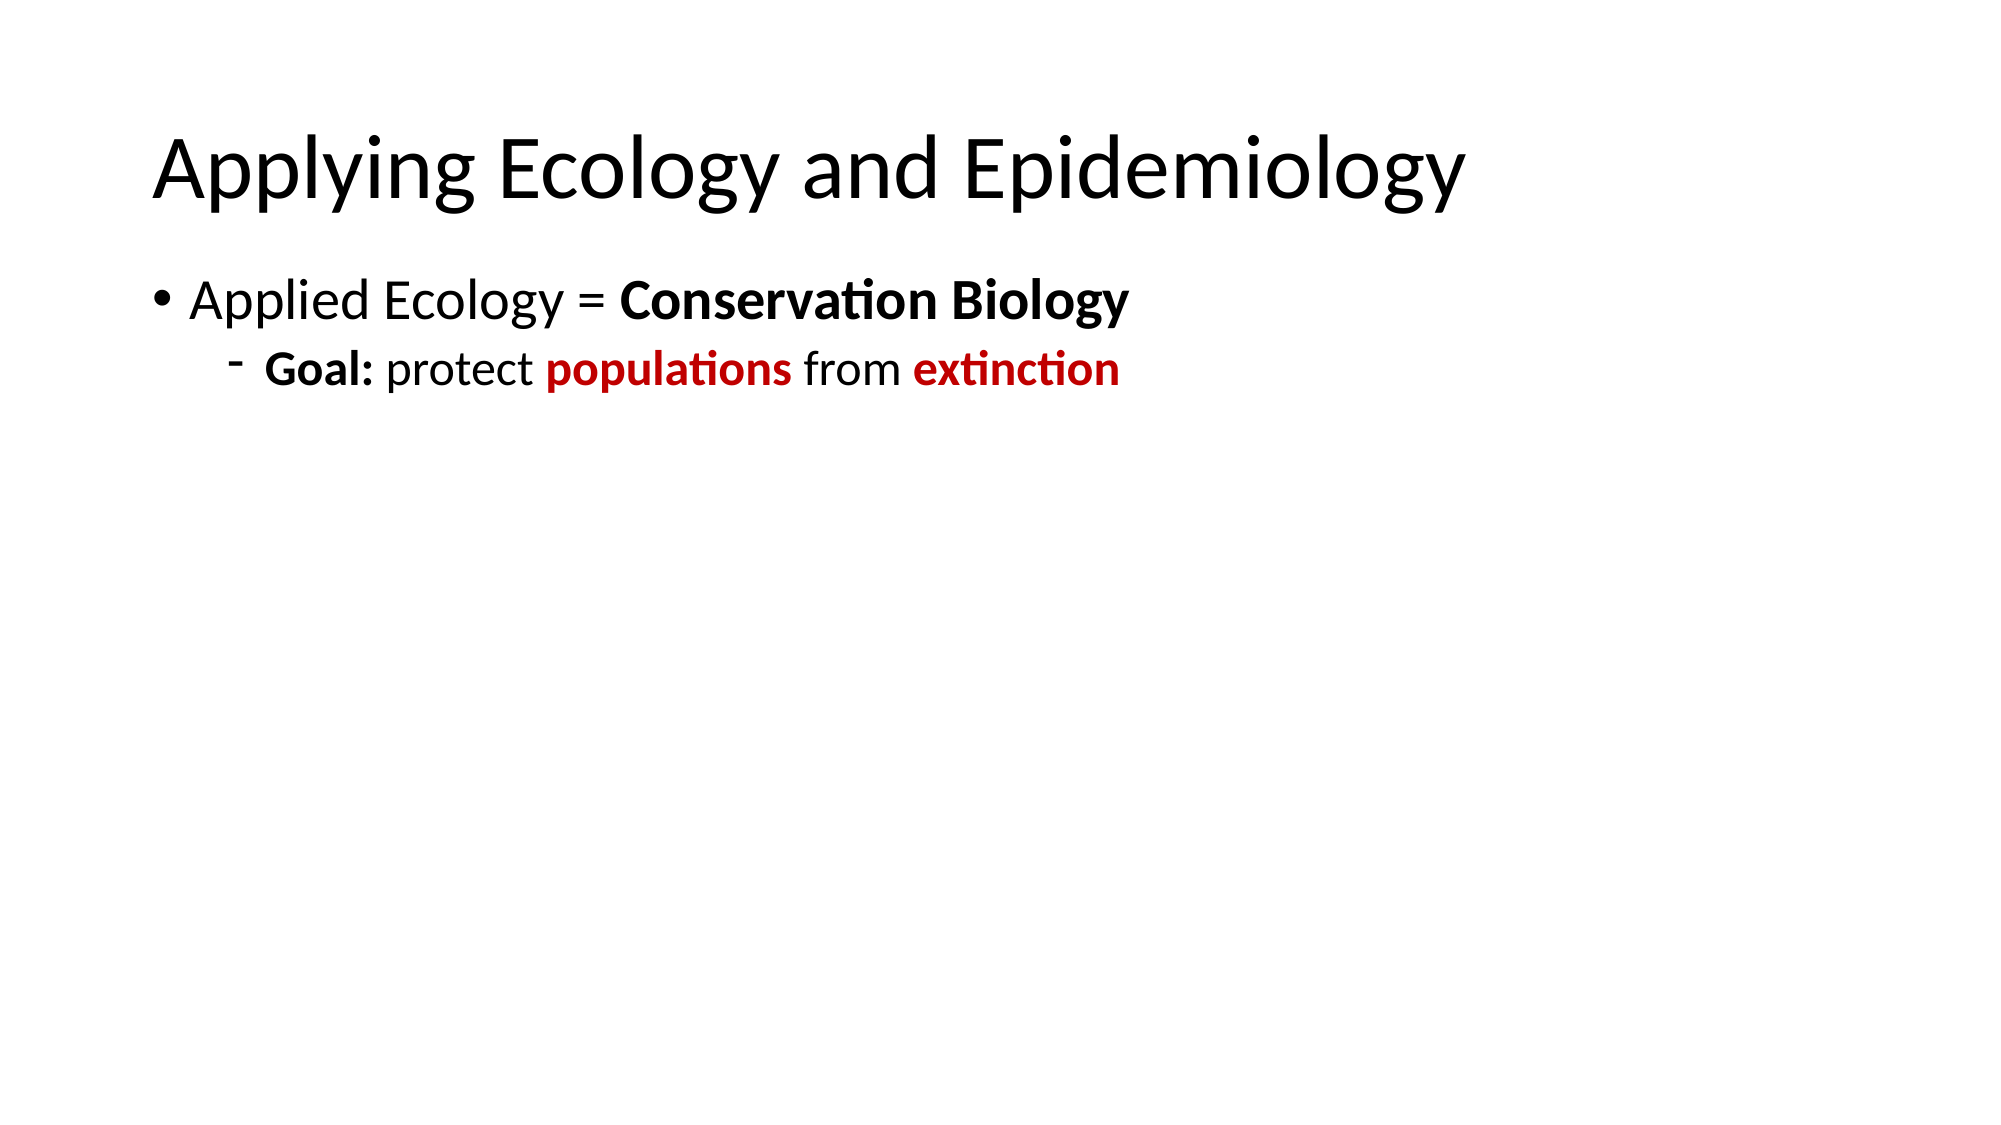

# Applying Ecology and Epidemiology
Applied Ecology = Conservation Biology
Goal: protect populations from extinction